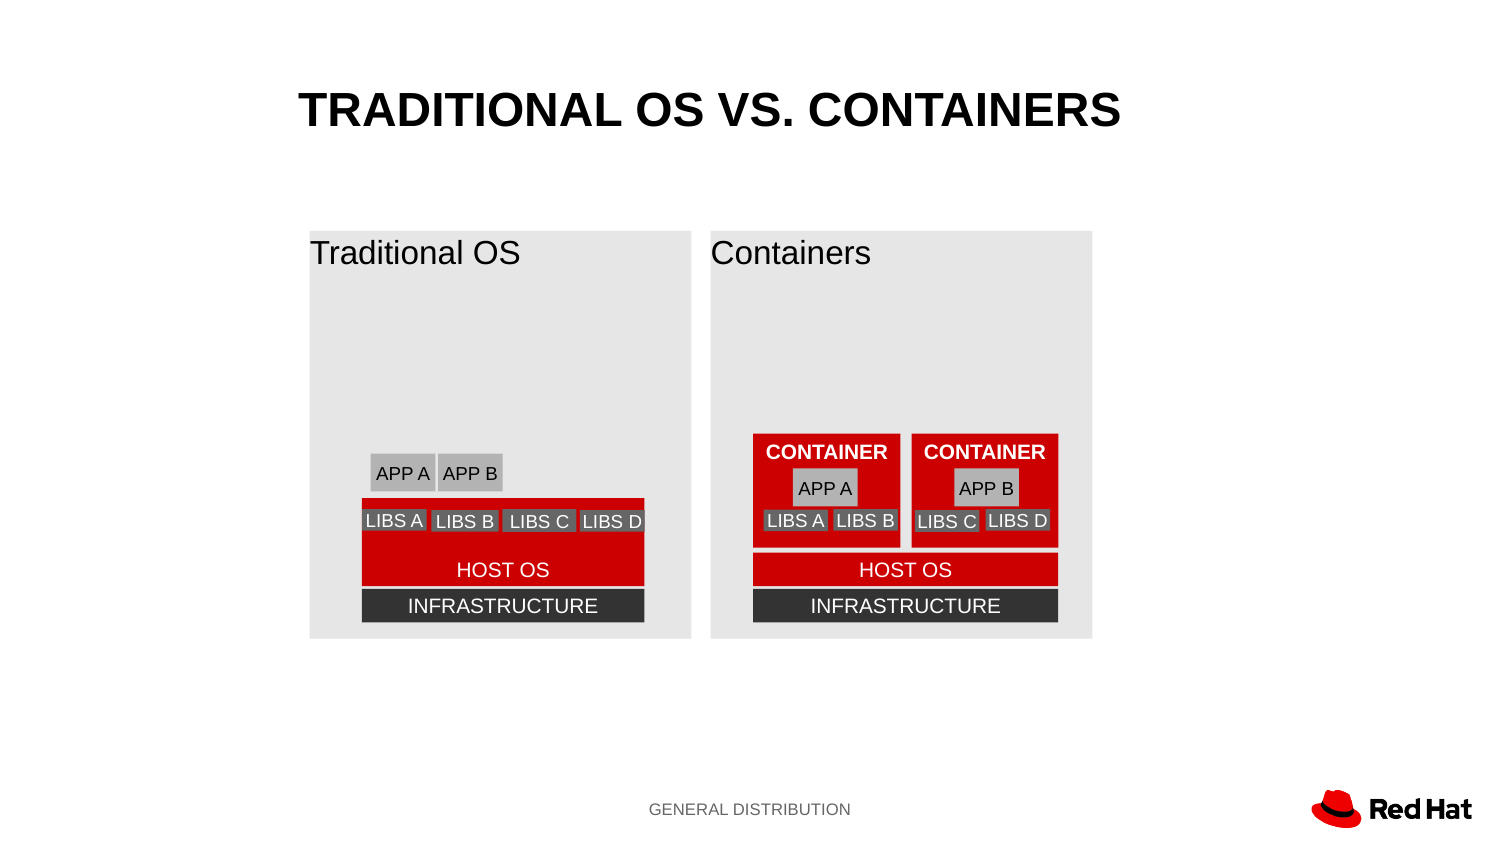

TRADITIONAL OS VS. CONTAINERS
Traditional OS
Containers
CONTAINER
CONTAINER
APP A
APP B
APP A
APP B
HOST OS
LIBS A
LIBS C
LIBS B
LIBS D
LIBS A
LIBS D
LIBS B
LIBS C
HOST OS
INFRASTRUCTURE
INFRASTRUCTURE